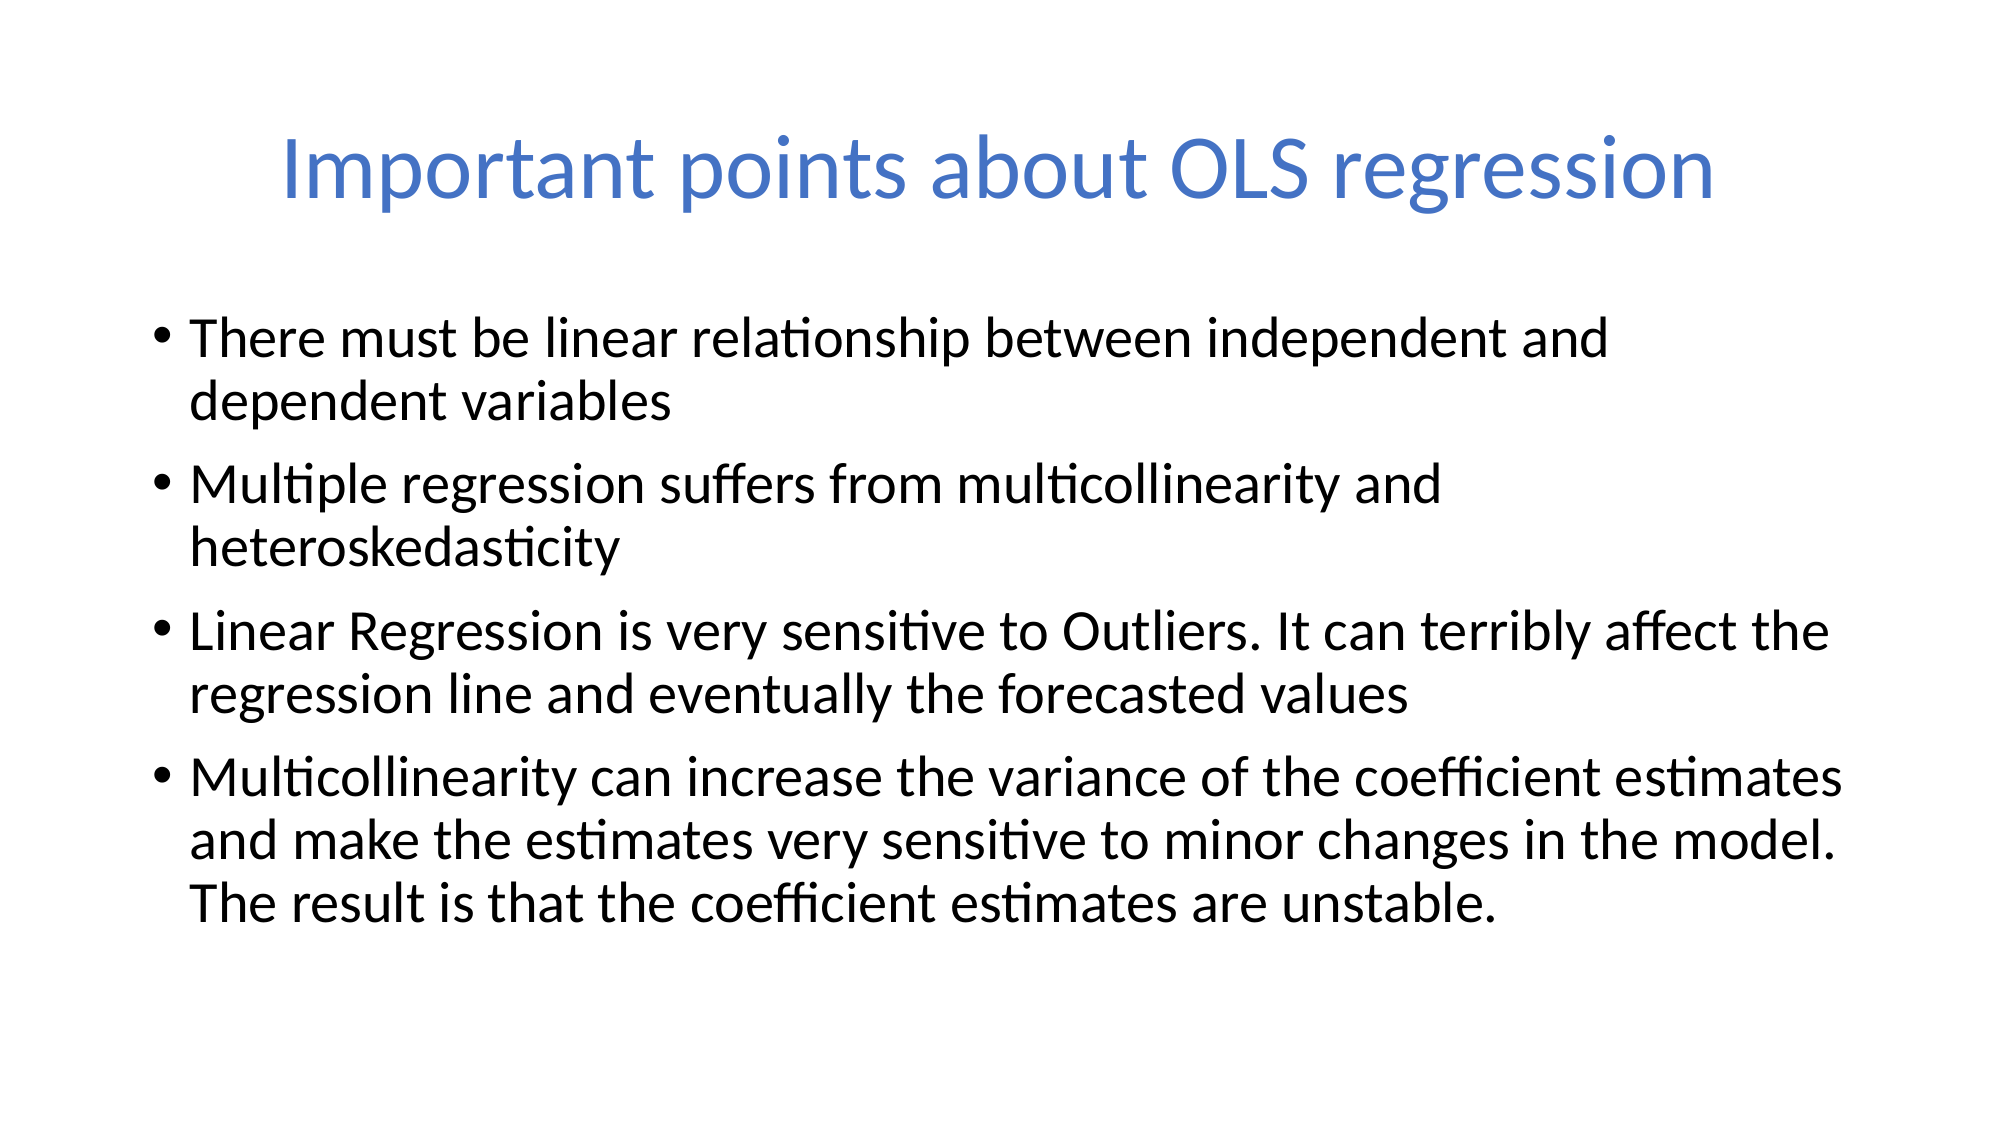

# Important points about OLS regression
There must be linear relationship between independent and dependent variables
Multiple regression suffers from multicollinearity and heteroskedasticity
Linear Regression is very sensitive to Outliers. It can terribly affect the regression line and eventually the forecasted values
Multicollinearity can increase the variance of the coefficient estimates and make the estimates very sensitive to minor changes in the model. The result is that the coefficient estimates are unstable.

69